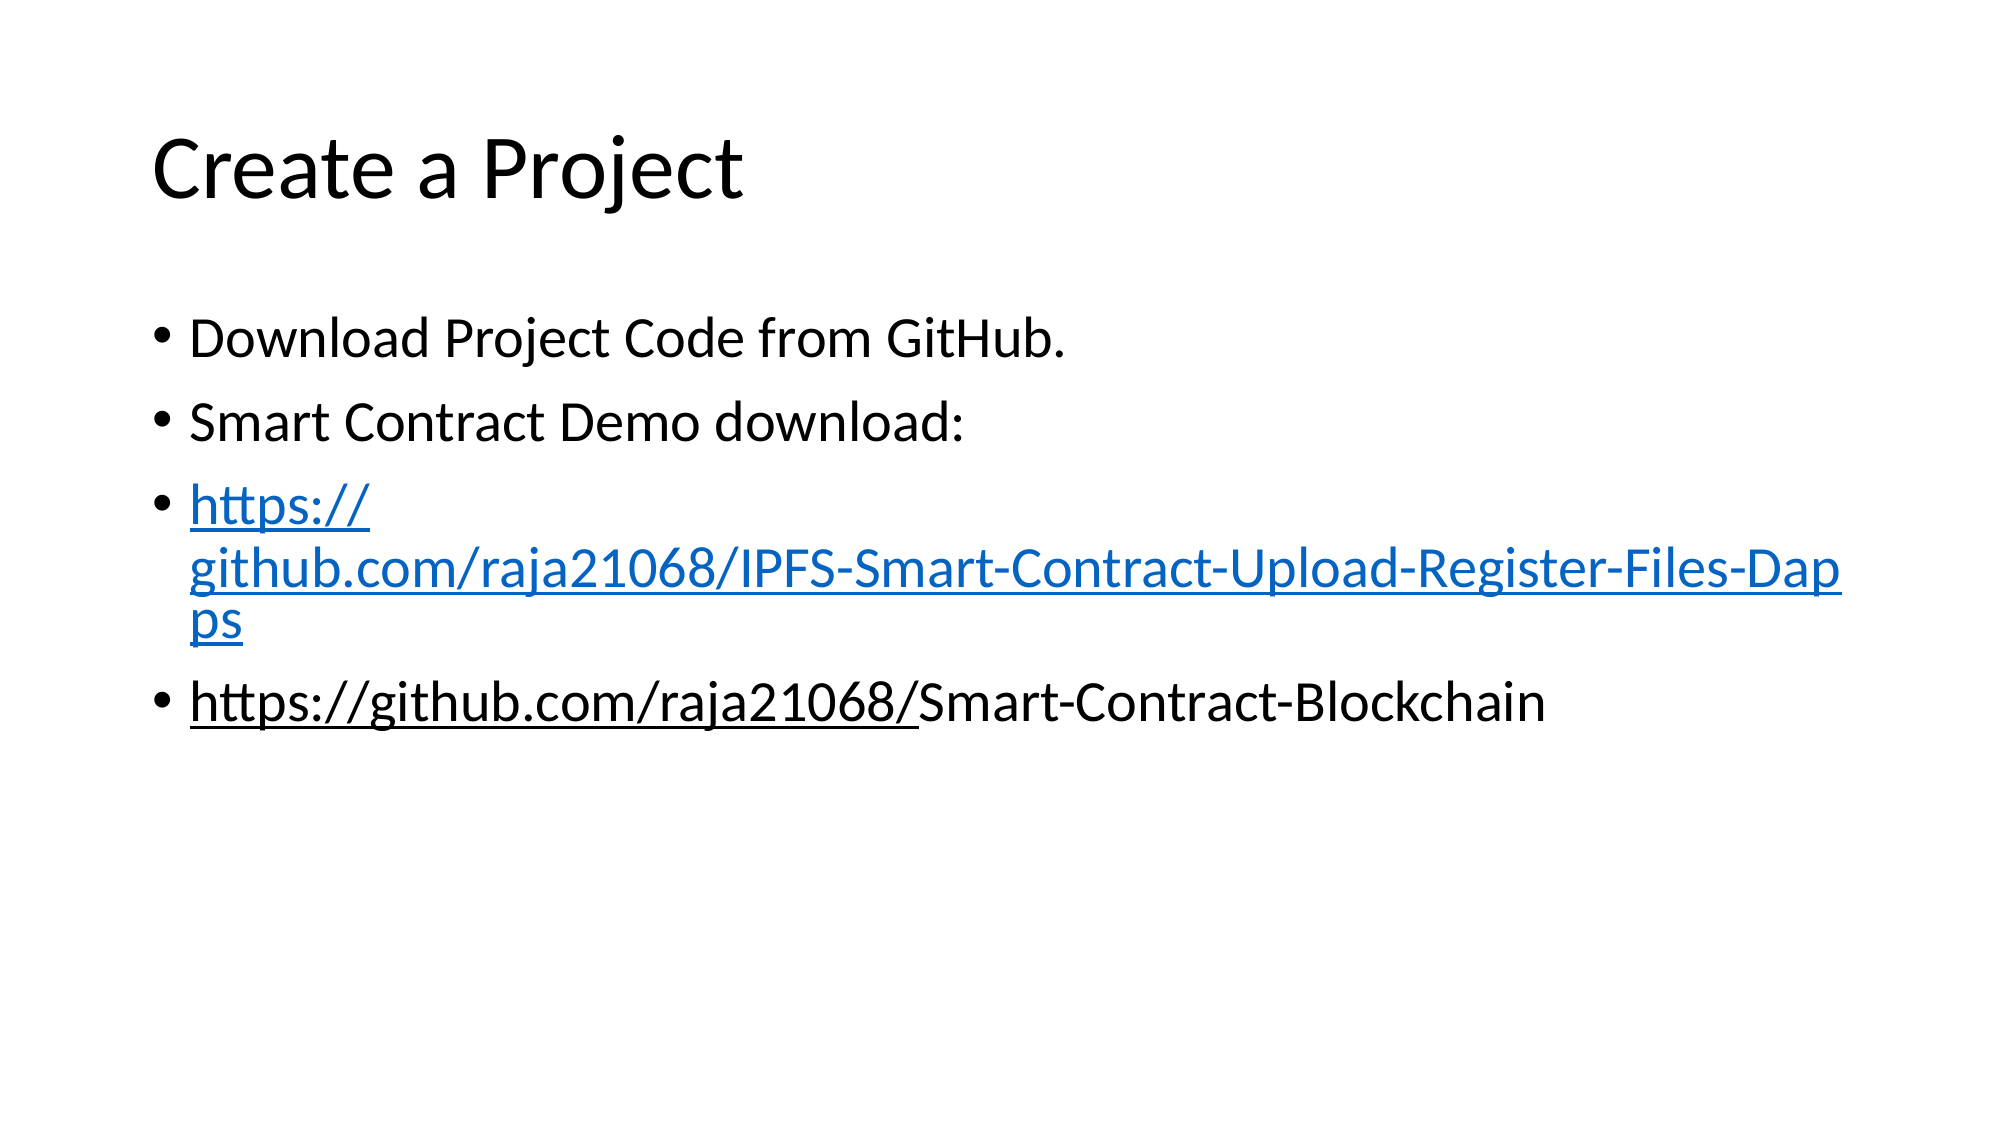

# Create a Project
Download Project Code from GitHub.
Smart Contract Demo download:
https://github.com/raja21068/IPFS-Smart-Contract-Upload-Register-Files-Dapps
https://github.com/raja21068/Smart-Contract-Blockchain